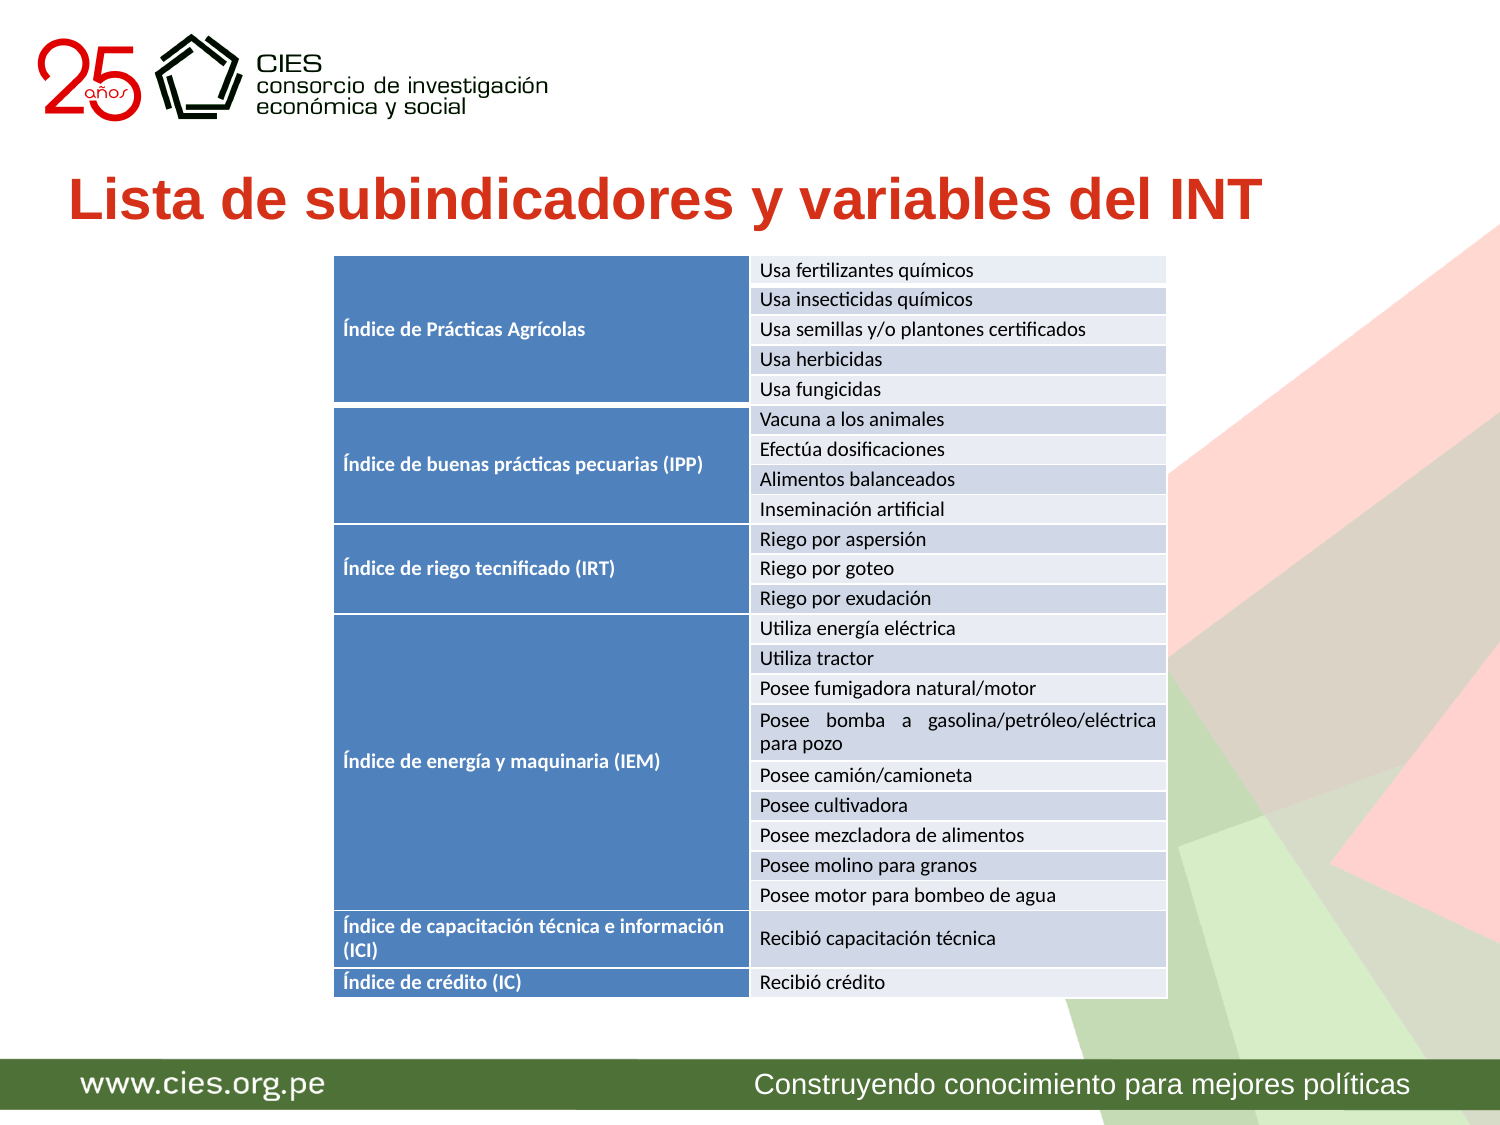

# Lista de subindicadores y variables del INT

| Índice de Prácticas Agrícolas | Usa fertilizantes químicos |
| --- | --- |
|  | Usa insecticidas químicos |
|  | Usa semillas y/o plantones certificados |
|  | Usa herbicidas |
|  | Usa fungicidas |
| Índice de buenas prácticas pecuarias (IPP) | Vacuna a los animales |
|  | Efectúa dosificaciones |
|  | Alimentos balanceados |
|  | Inseminación artificial |
| Índice de riego tecnificado (IRT) | Riego por aspersión |
|  | Riego por goteo |
|  | Riego por exudación |
| Índice de energía y maquinaria (IEM) | Utiliza energía eléctrica |
|  | Utiliza tractor |
|  | Posee fumigadora natural/motor |
|  | Posee bomba a gasolina/petróleo/eléctrica para pozo |
|  | Posee camión/camioneta |
|  | Posee cultivadora |
|  | Posee mezcladora de alimentos |
|  | Posee molino para granos |
|  | Posee motor para bombeo de agua |
| Índice de capacitación técnica e información (ICI) | Recibió capacitación técnica |
| Índice de crédito (IC) | Recibió crédito |